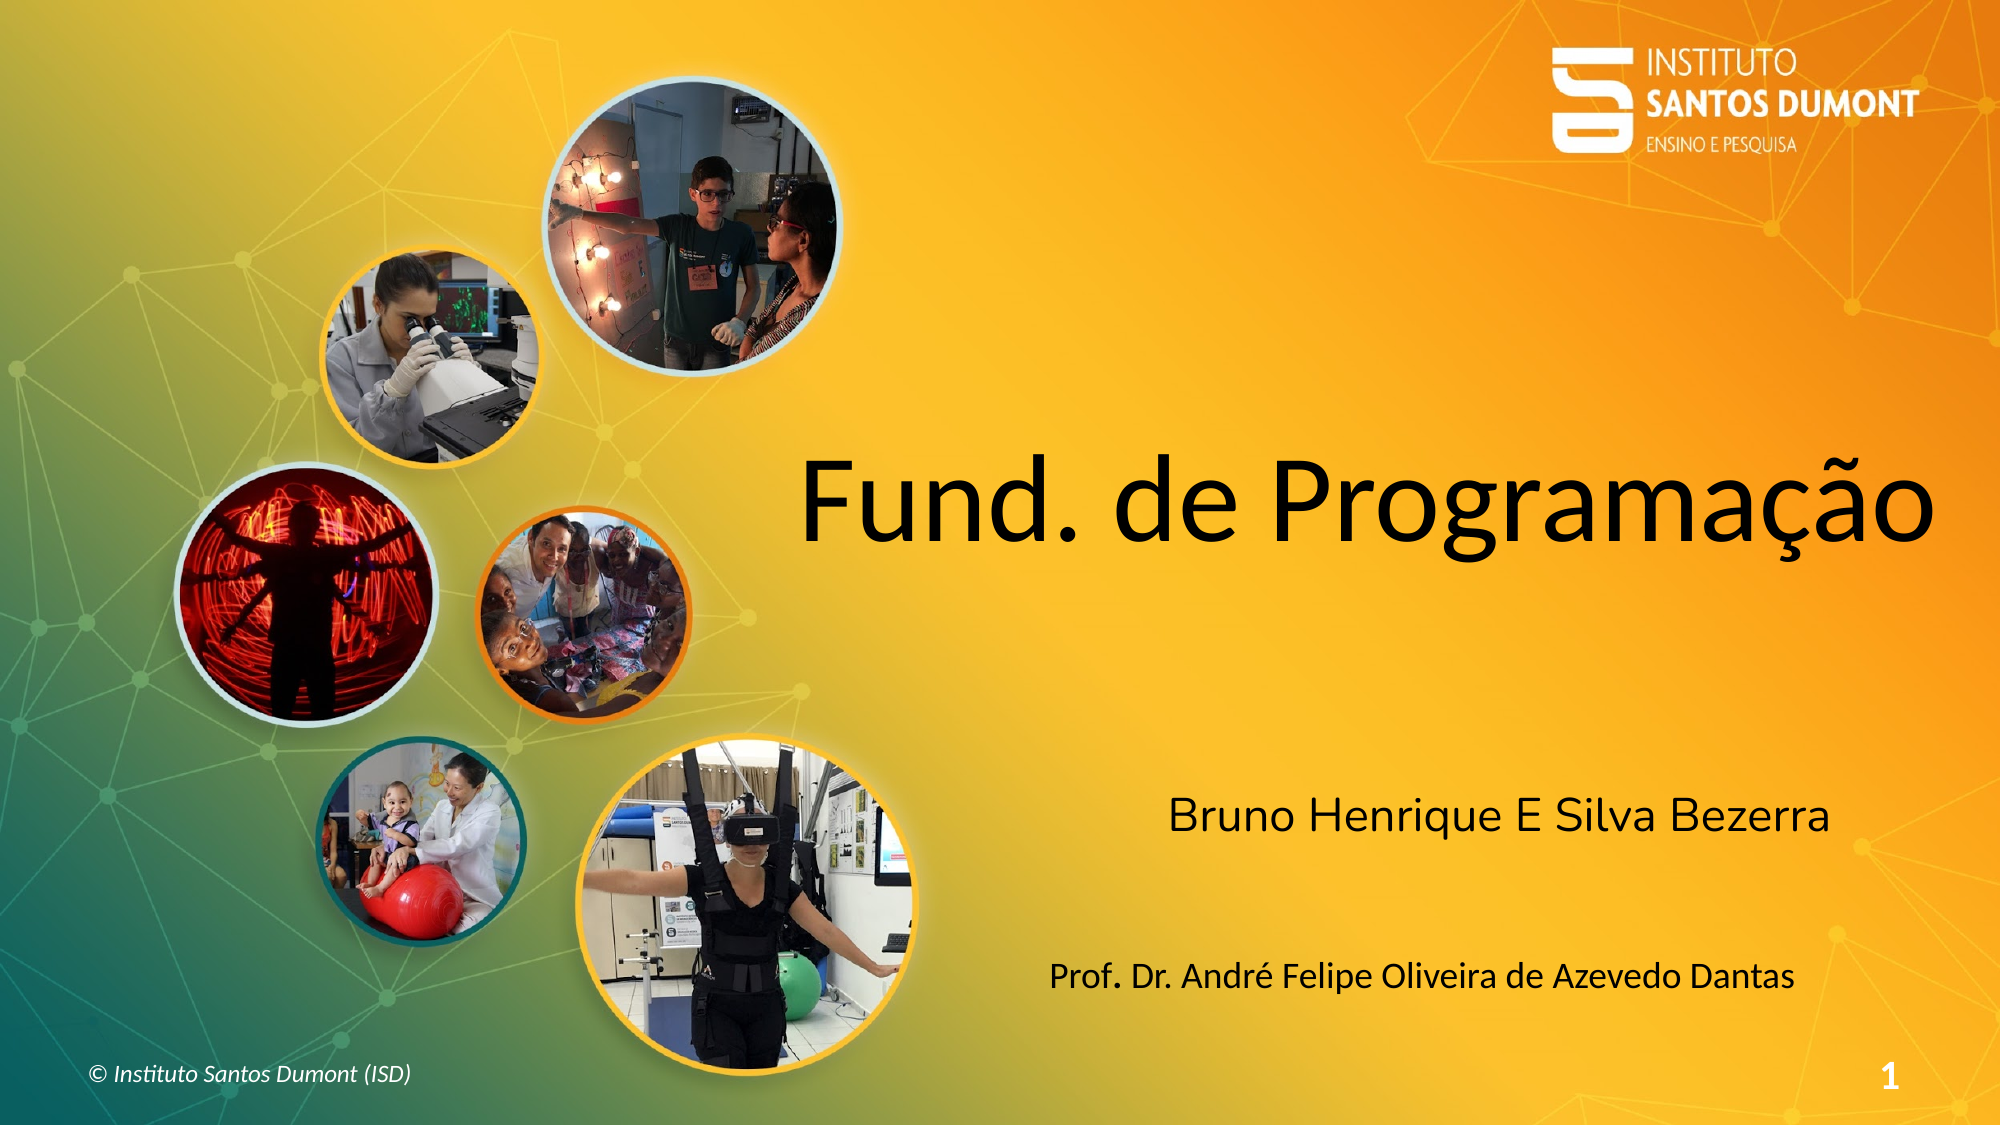

Fund. de Programação
# Bruno Henrique E Silva Bezerra

Prof. Dr. André Felipe Oliveira de Azevedo Dantas
© Instituto Santos Dumont (ISD)
1